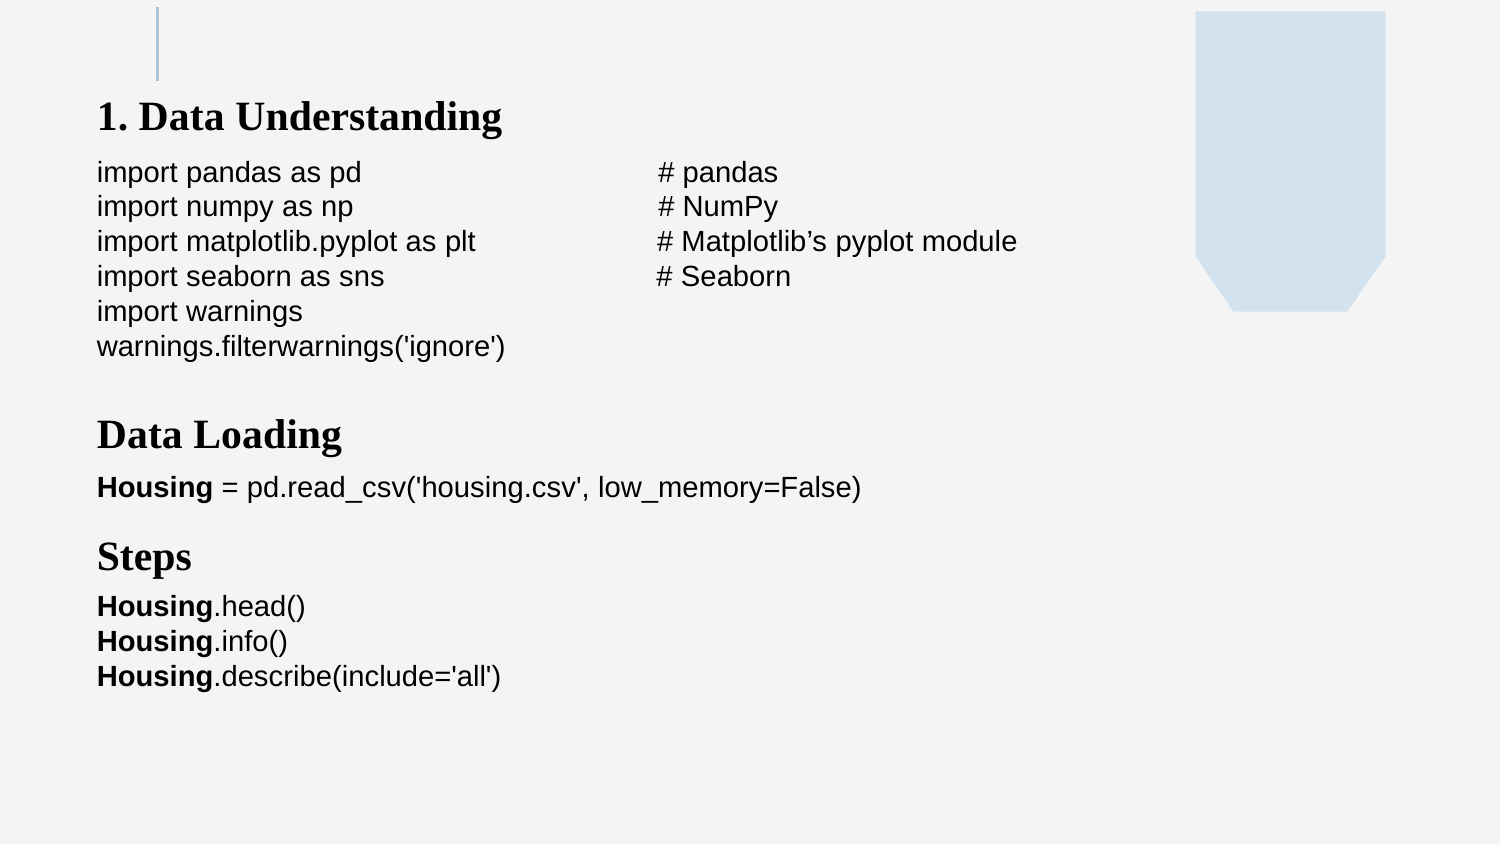

1. Data Understanding
import pandas as pd                                    # pandas
import numpy as np                                     # NumPy
import matplotlib.pyplot as plt                      # Matplotlib’s pyplot module
import seaborn as sns                                 # Seaborn
import warnings
warnings.filterwarnings('ignore')

Data Loading
Housing = pd.read_csv('housing.csv', low_memory=False)
Steps
Housing.head()
Housing.info()
Housing.describe(include='all')